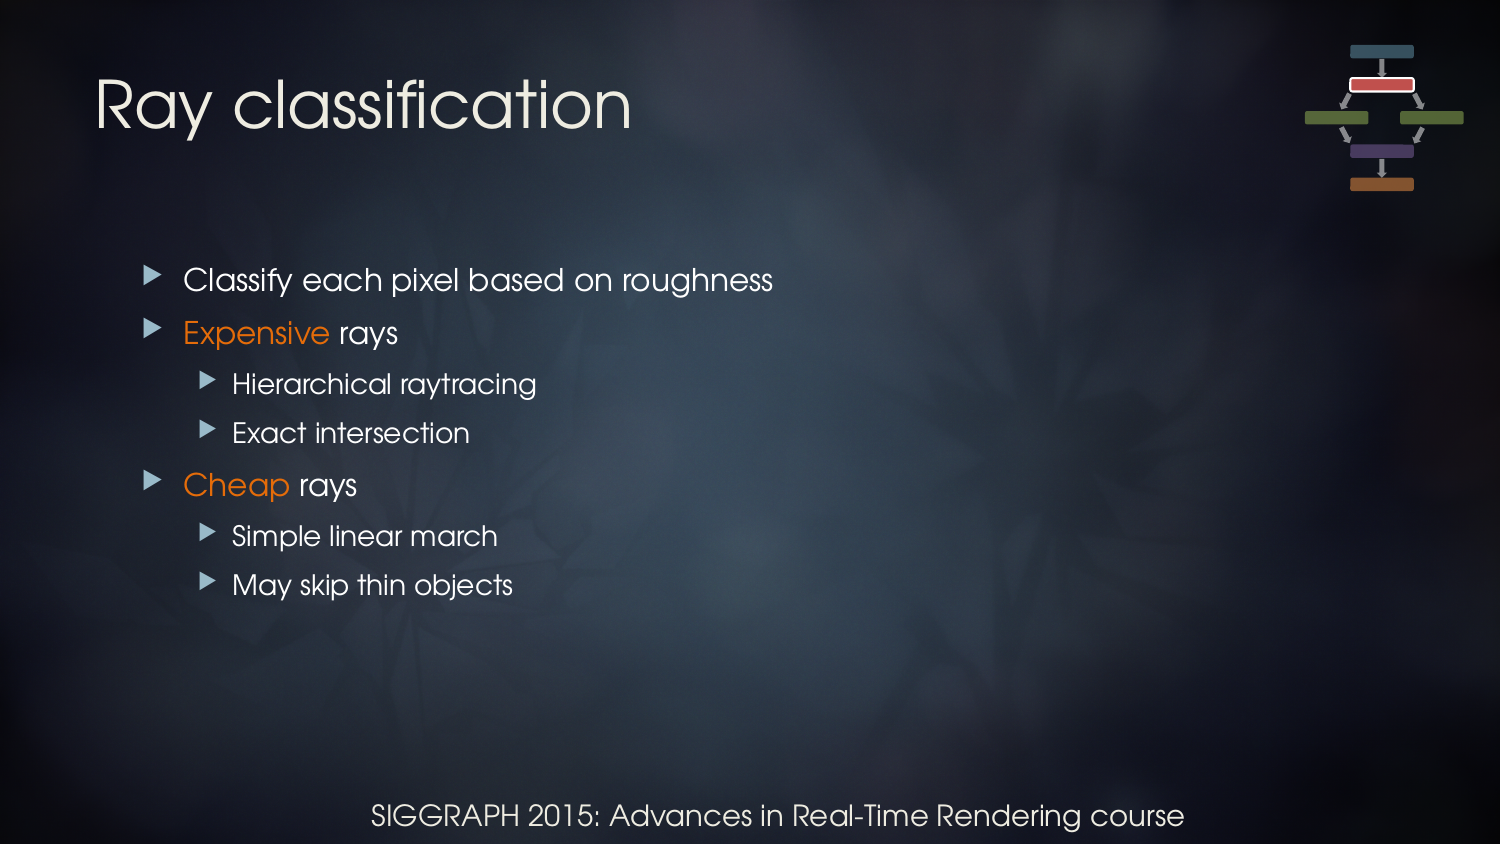

# Ray classification
Classify each pixel based on roughness
Expensive rays
Hierarchical raytracing
Exact intersection
Cheap rays
Simple linear march
May skip thin objects